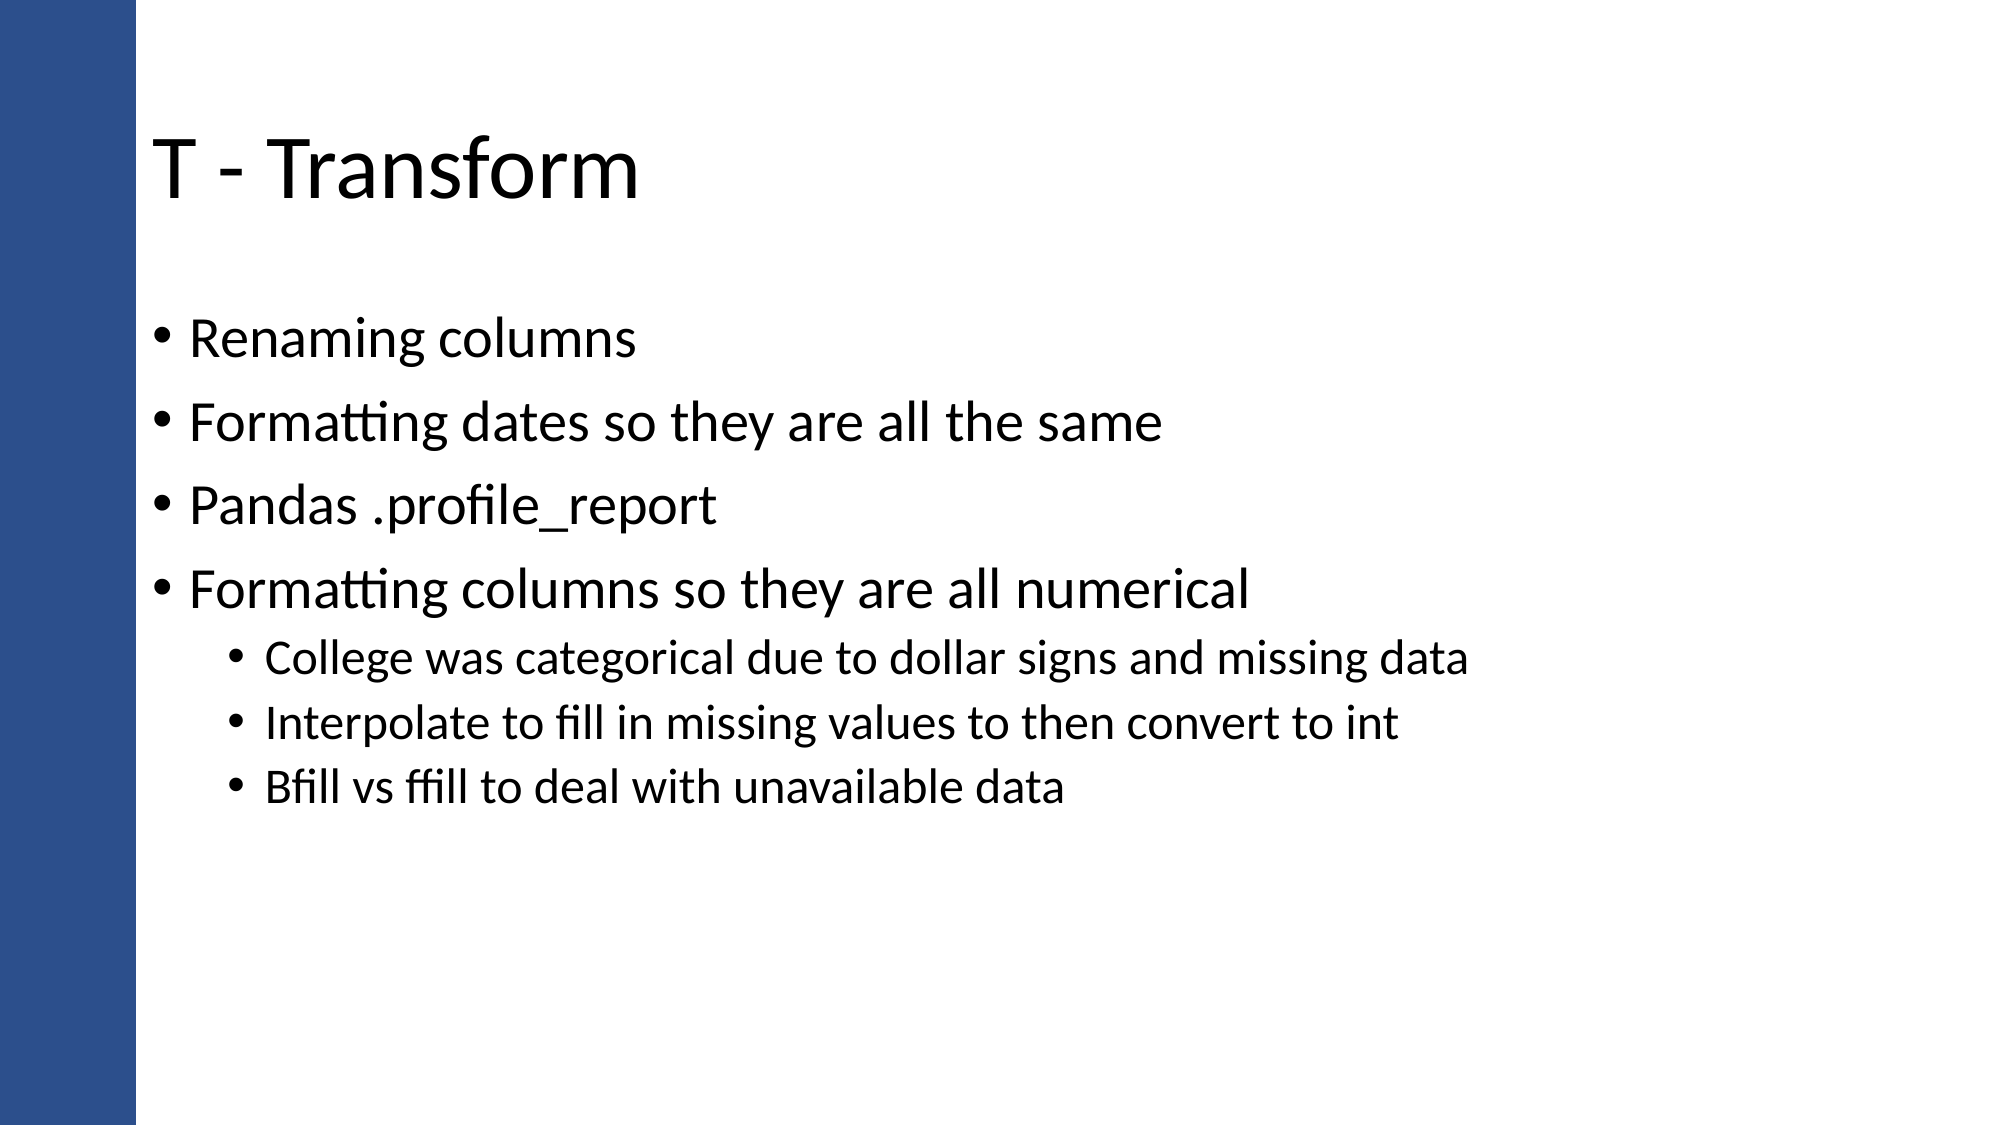

# T - Transform
Renaming columns
Formatting dates so they are all the same
Pandas .profile_report
Formatting columns so they are all numerical
College was categorical due to dollar signs and missing data
Interpolate to fill in missing values to then convert to int
Bfill vs ffill to deal with unavailable data